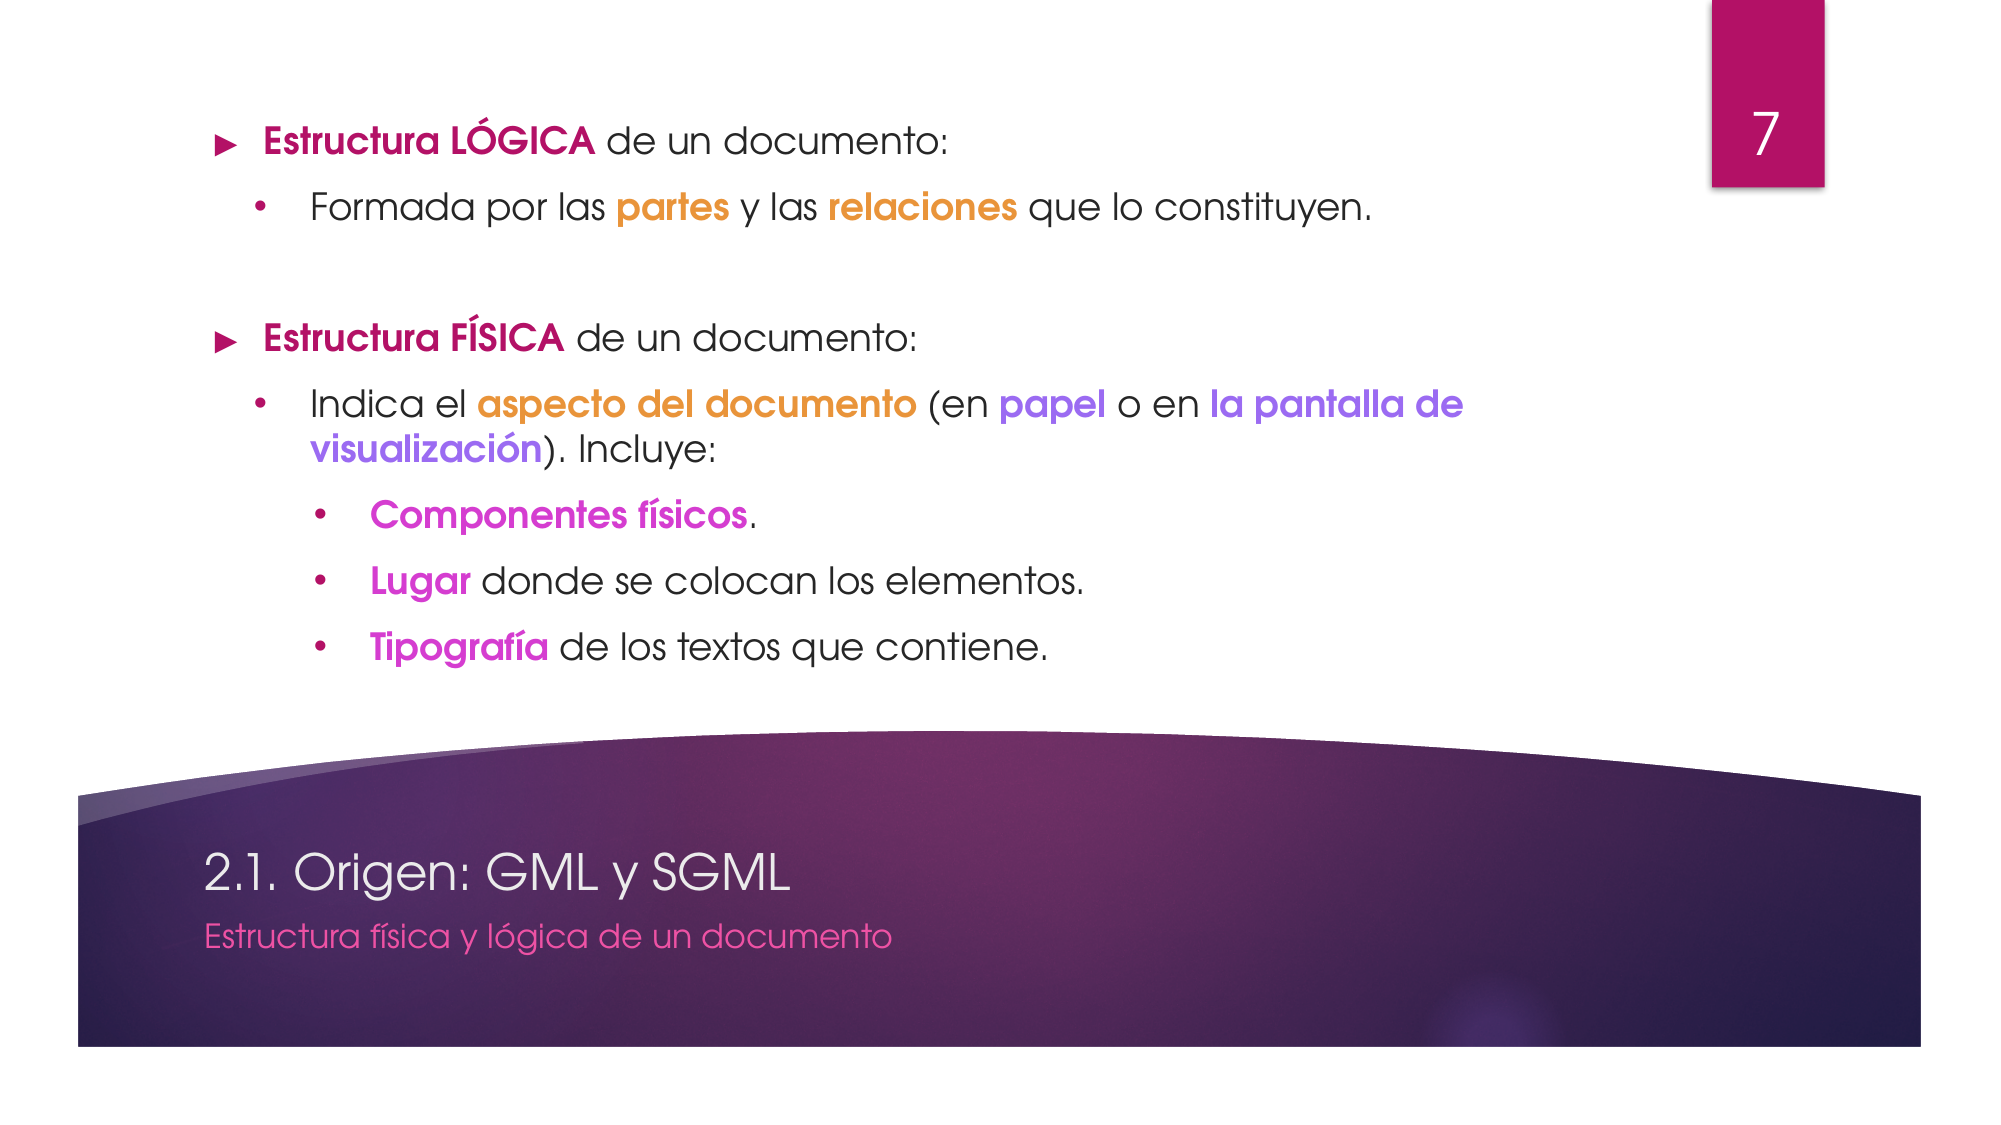

7
Estructura LÓGICA de un documento:
Formada por las partes y las relaciones que lo constituyen.

Estructura FÍSICA de un documento:
Indica el aspecto del documento (en papel o en la pantalla de visualización). Incluye:
Componentes físicos.
Lugar donde se colocan los elementos.
Tipografía de los textos que contiene.
# 2.1. Origen: GML y SGML
Estructura física y lógica de un documento